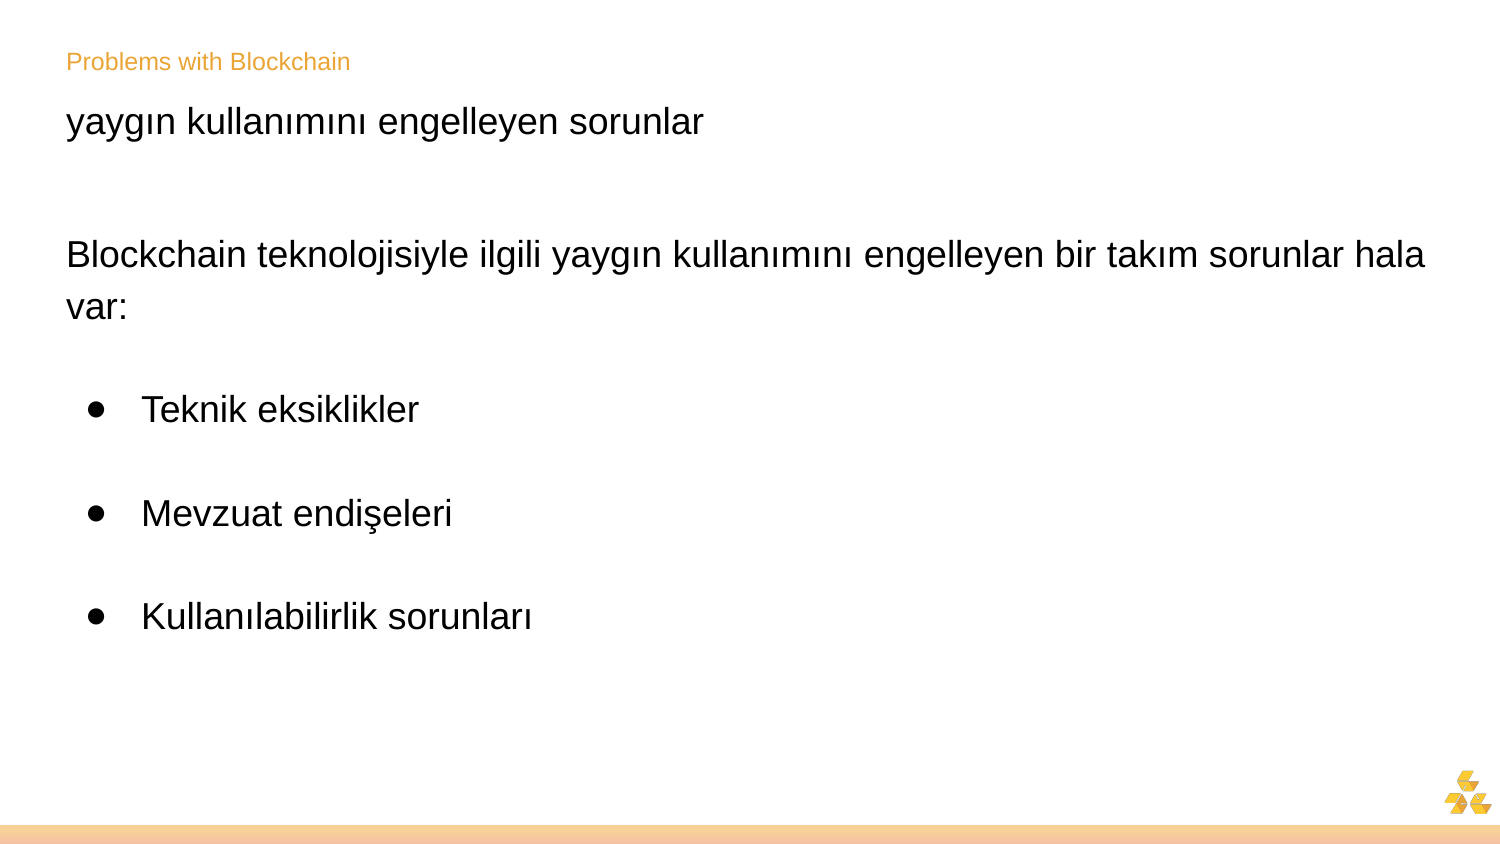

# Problems with Blockchain
yaygın kullanımını engelleyen sorunlar
Blockchain teknolojisiyle ilgili yaygın kullanımını engelleyen bir takım sorunlar hala var:

Teknik eksiklikler

Mevzuat endişeleri

Kullanılabilirlik sorunları